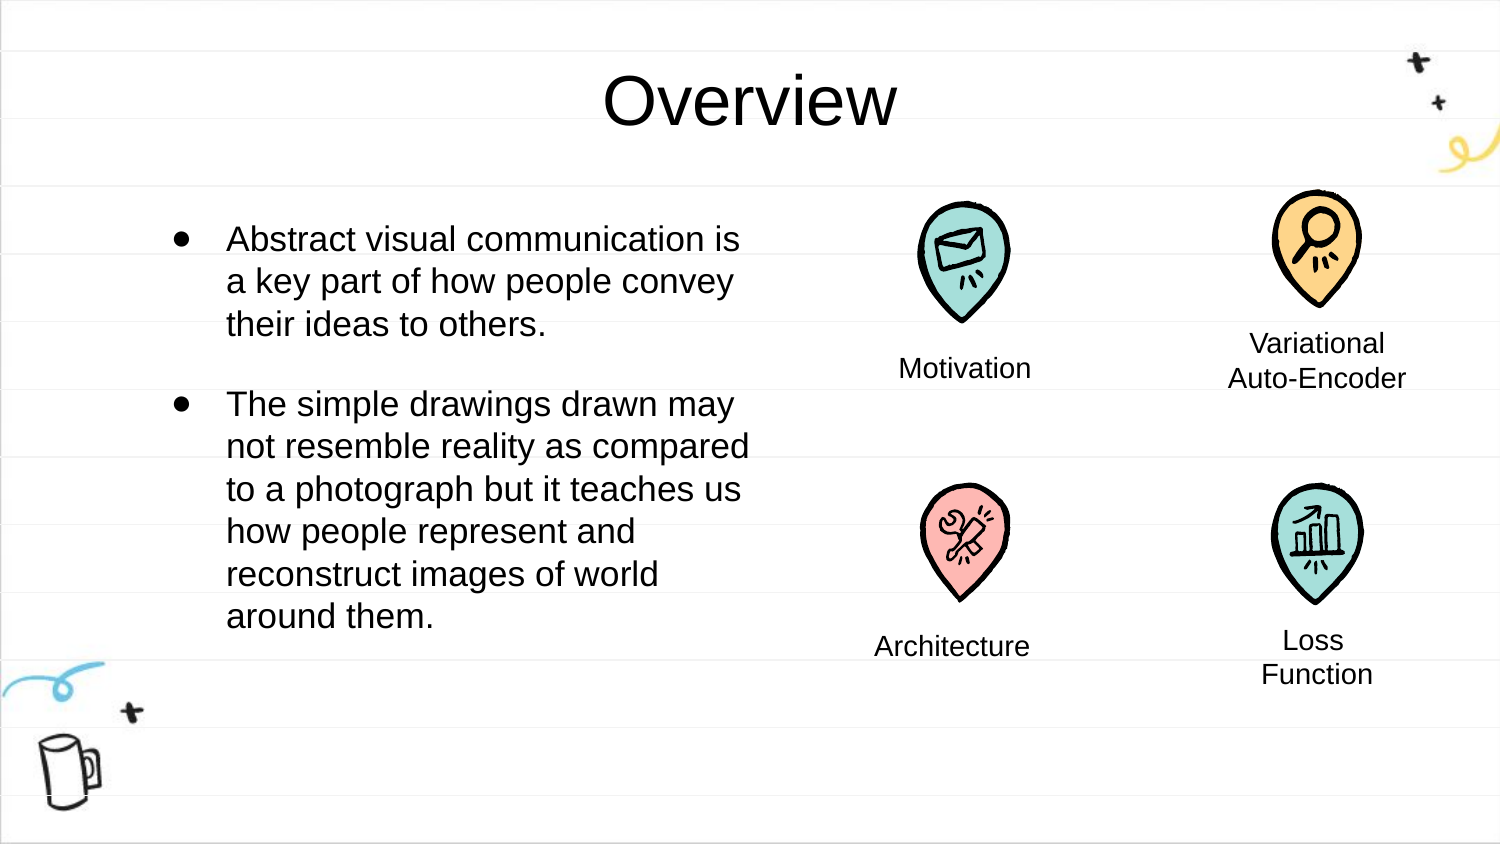

Overview

Abstract visual communication is a key part of how people convey their ideas to others.
The simple drawings drawn may not resemble reality as compared to a photograph but it teaches us how people represent and reconstruct images of world around them.
# Motivation
Variational
Auto-Encoder

Architecture
Loss
Function